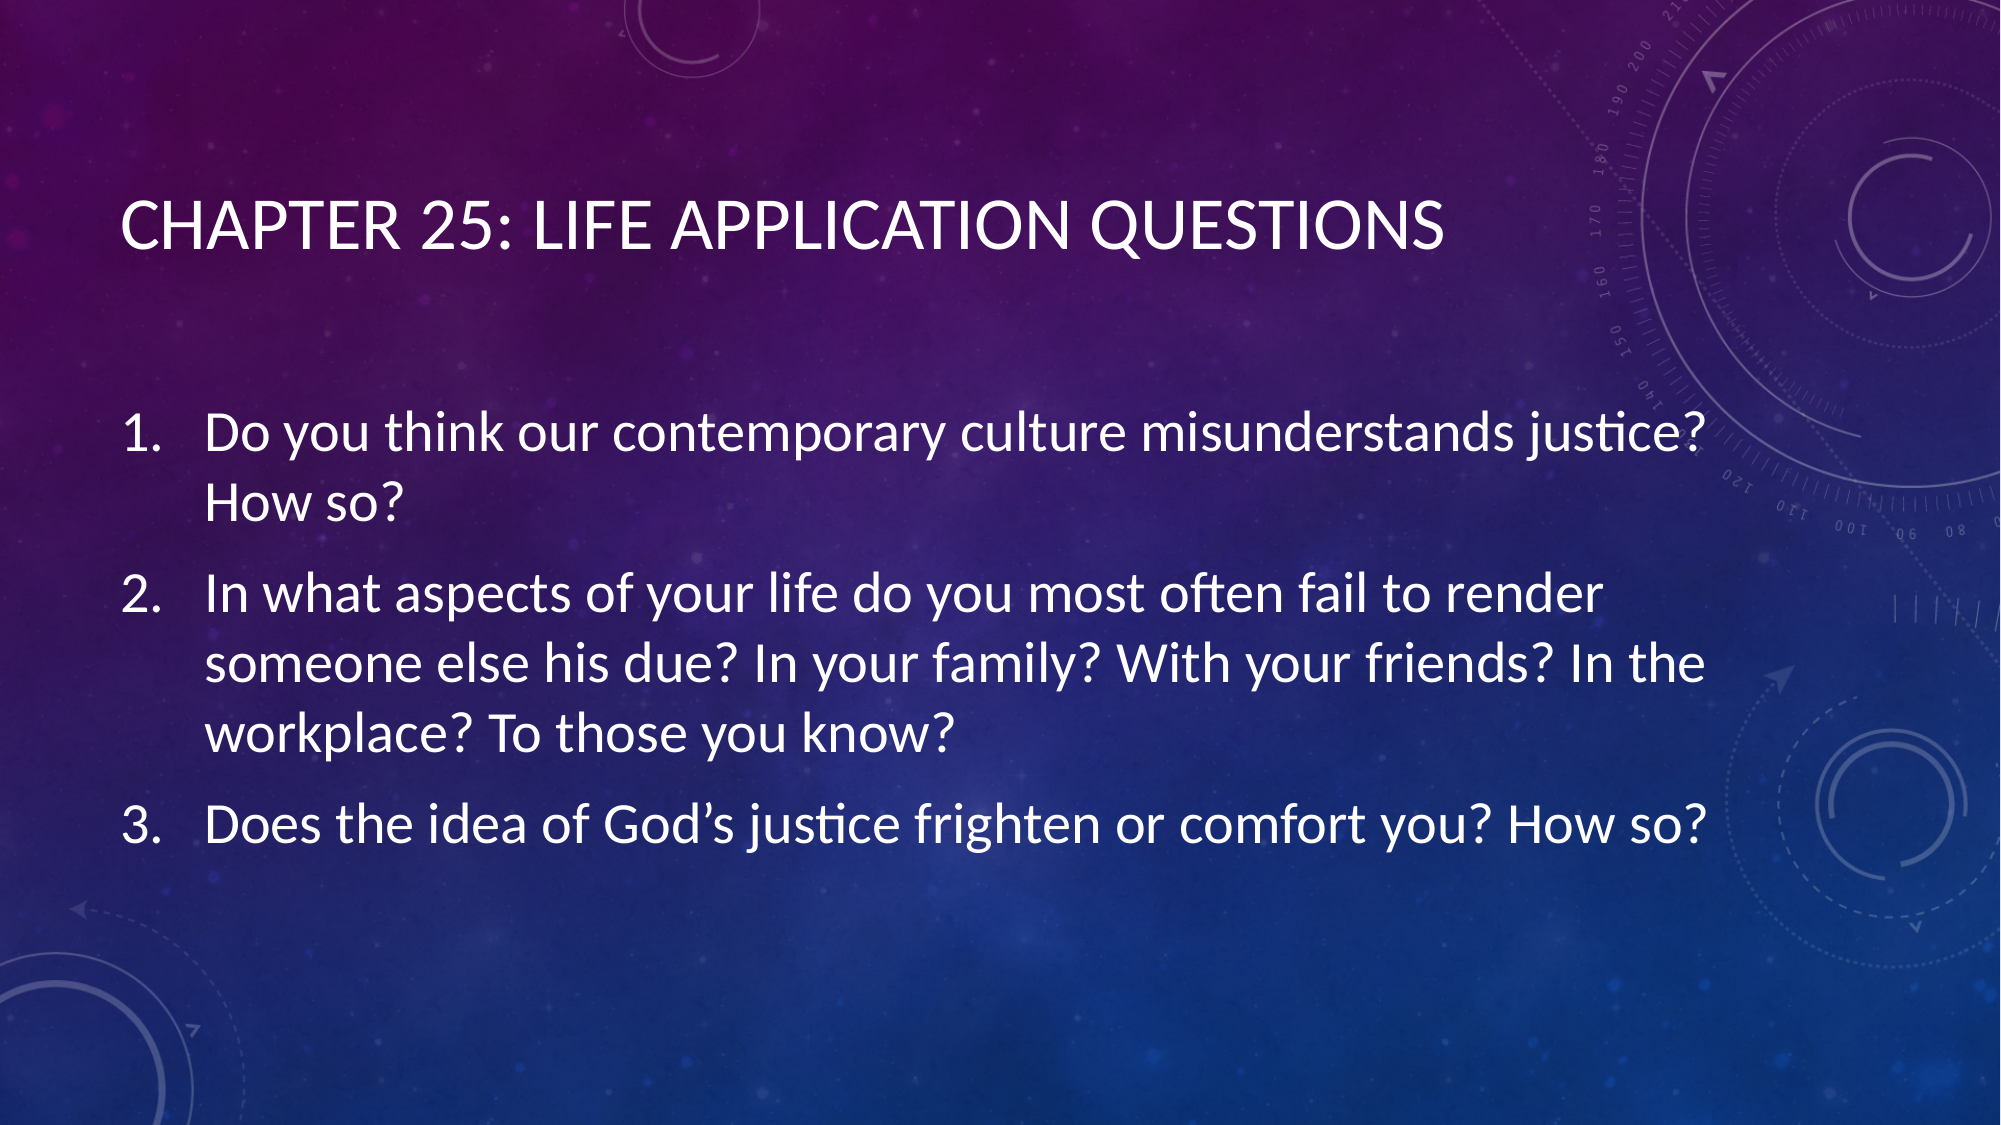

# Chapter 25: Life Application Questions
Do you think our contemporary culture misunderstands justice? How so?
In what aspects of your life do you most often fail to render someone else his due? In your family? With your friends? In the workplace? To those you know?
Does the idea of God’s justice frighten or comfort you? How so?